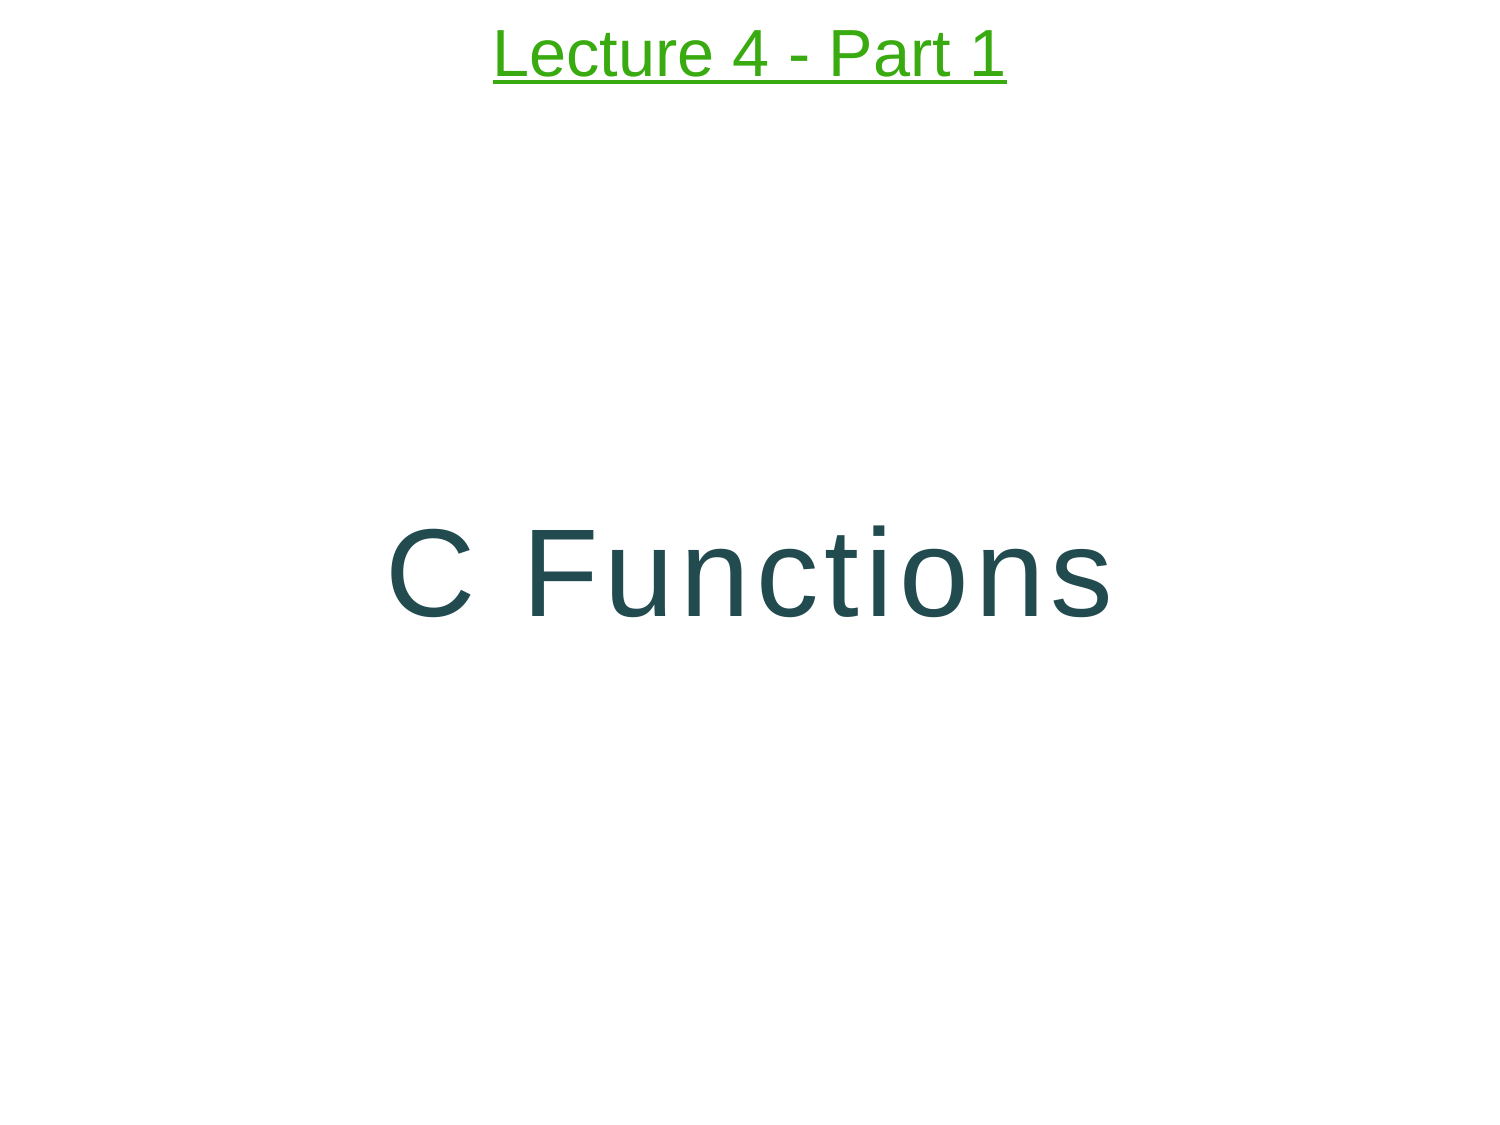

# Lecture 4 - Part 1
C Functions